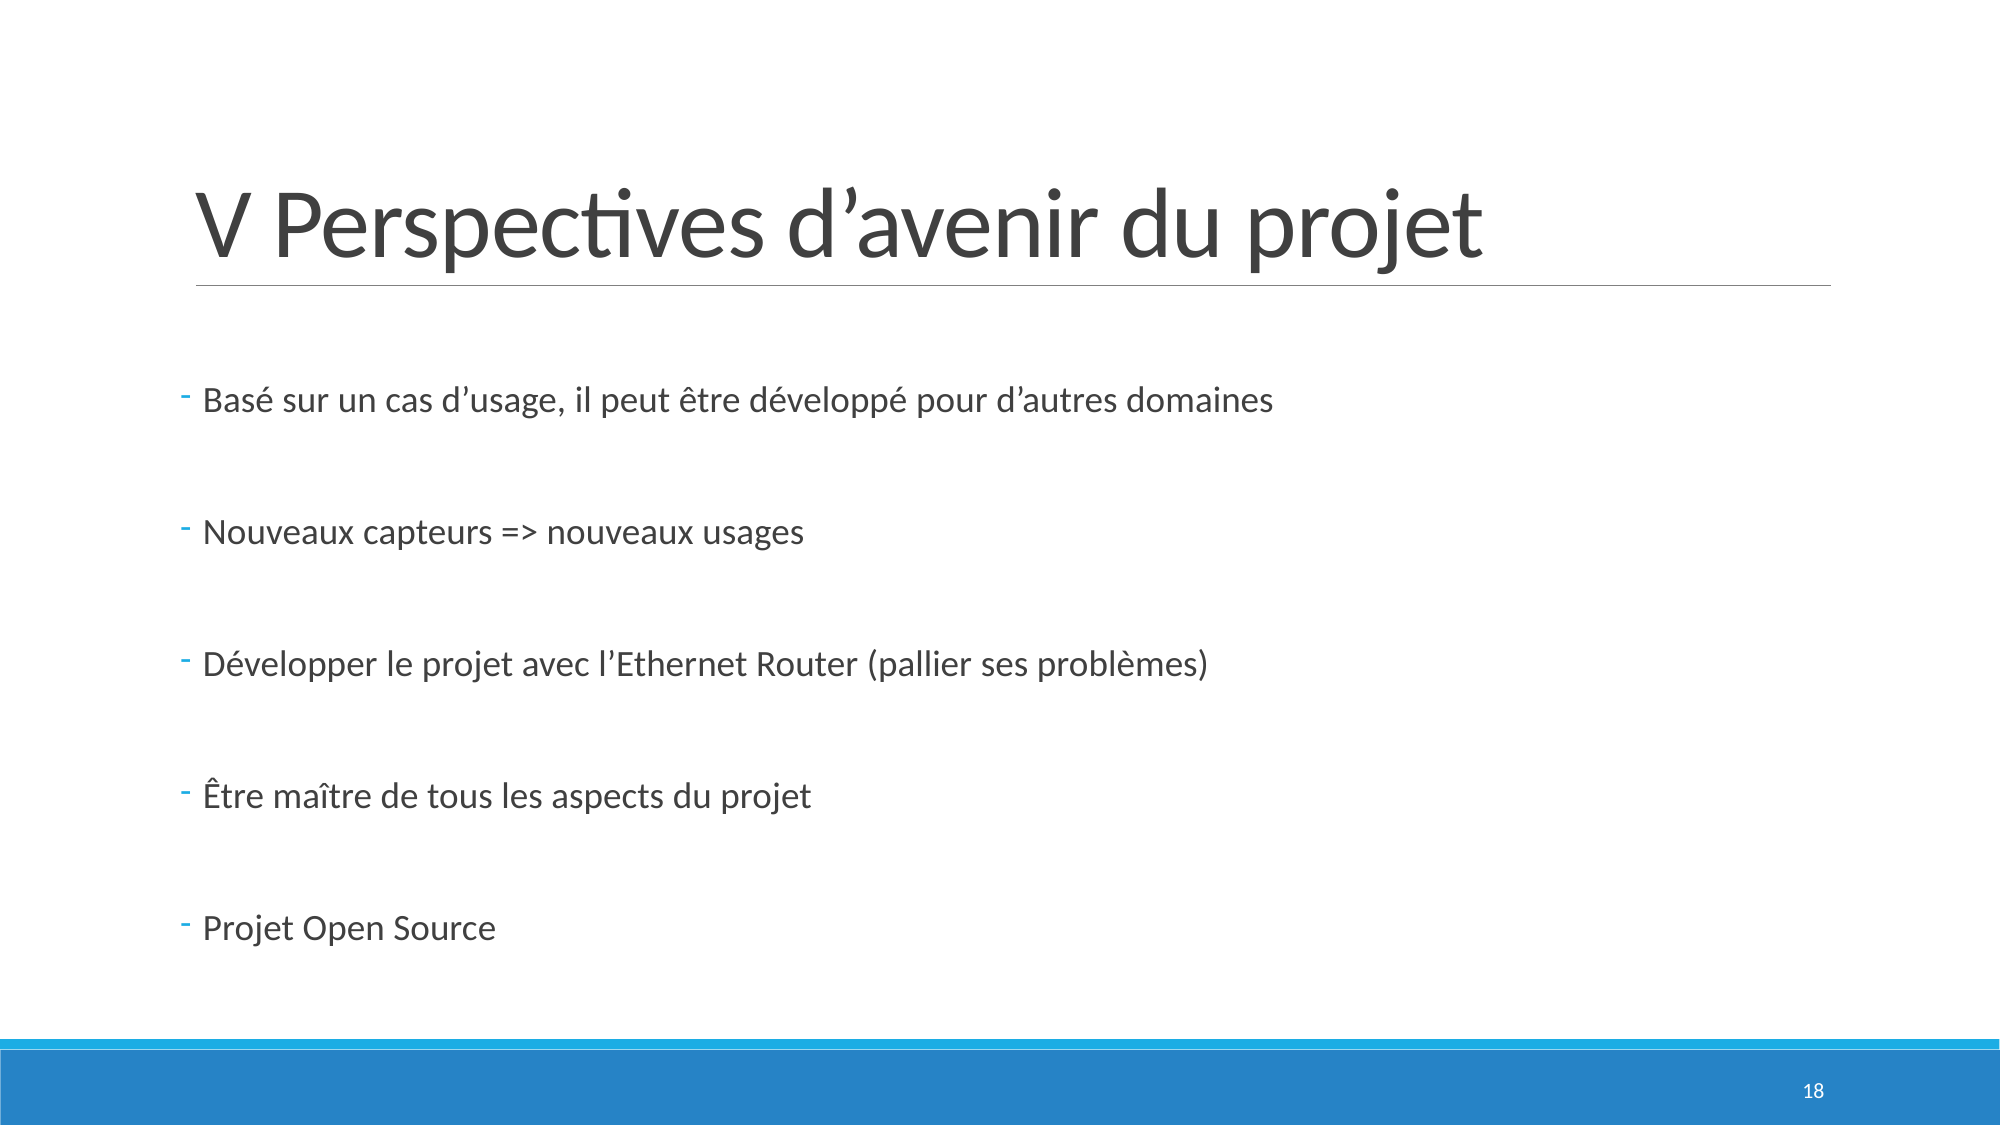

# V Perspectives d’avenir du projet

 Basé sur un cas d’usage, il peut être développé pour d’autres domaines

 Nouveaux capteurs => nouveaux usages

 Développer le projet avec l’Ethernet Router (pallier ses problèmes)

 Être maître de tous les aspects du projet

 Projet Open Source
18